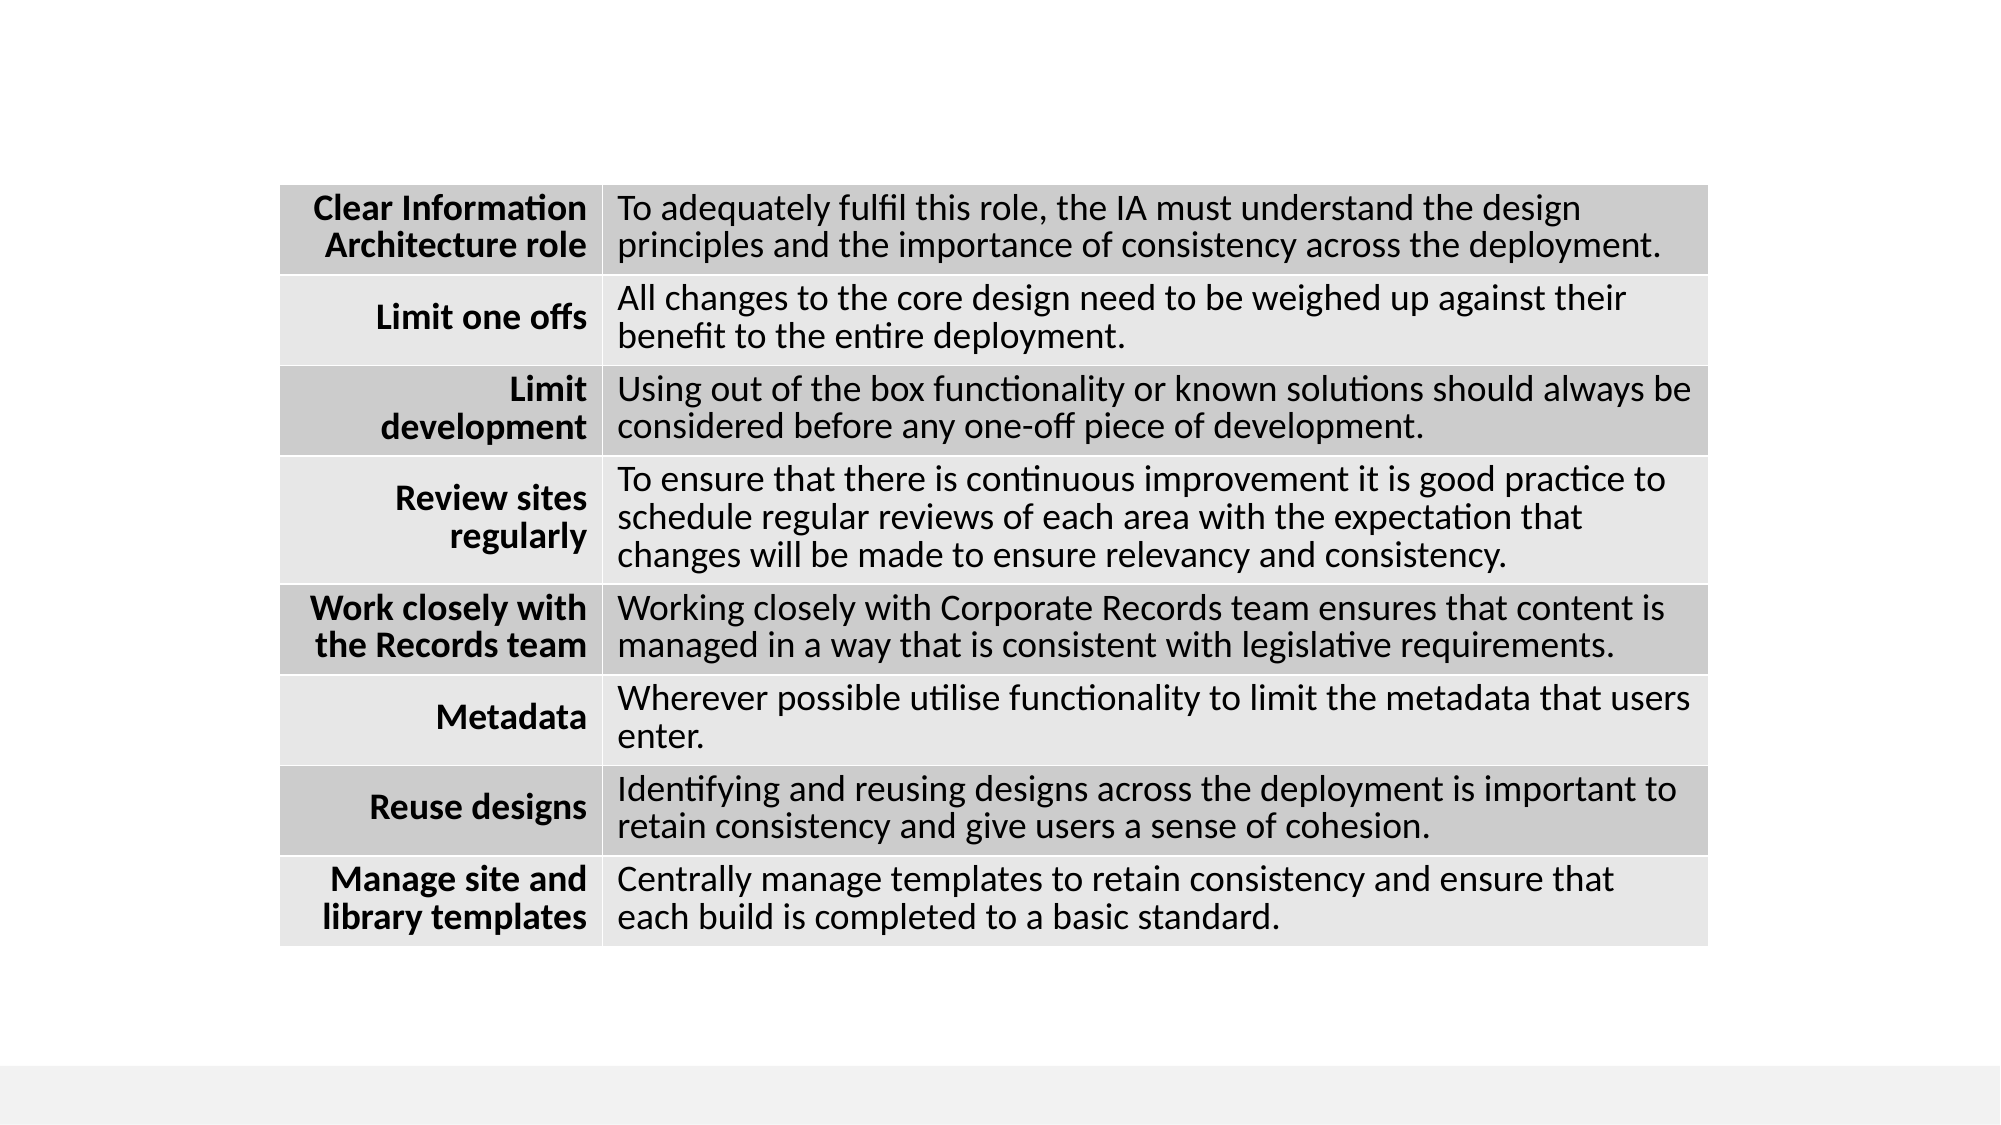

# Principles
| Clear Information Architecture role | To adequately fulfil this role, the IA must understand the design principles and the importance of consistency across the deployment. |
| --- | --- |
| Limit one offs | All changes to the core design need to be weighed up against their benefit to the entire deployment. |
| Limit development | Using out of the box functionality or known solutions should always be considered before any one-off piece of development. |
| Review sites regularly | To ensure that there is continuous improvement it is good practice to schedule regular reviews of each area with the expectation that changes will be made to ensure relevancy and consistency. |
| Work closely with the Records team | Working closely with Corporate Records team ensures that content is managed in a way that is consistent with legislative requirements. |
| Metadata | Wherever possible utilise functionality to limit the metadata that users enter. |
| Reuse designs | Identifying and reusing designs across the deployment is important to retain consistency and give users a sense of cohesion. |
| Manage site and library templates | Centrally manage templates to retain consistency and ensure that each build is completed to a basic standard. |